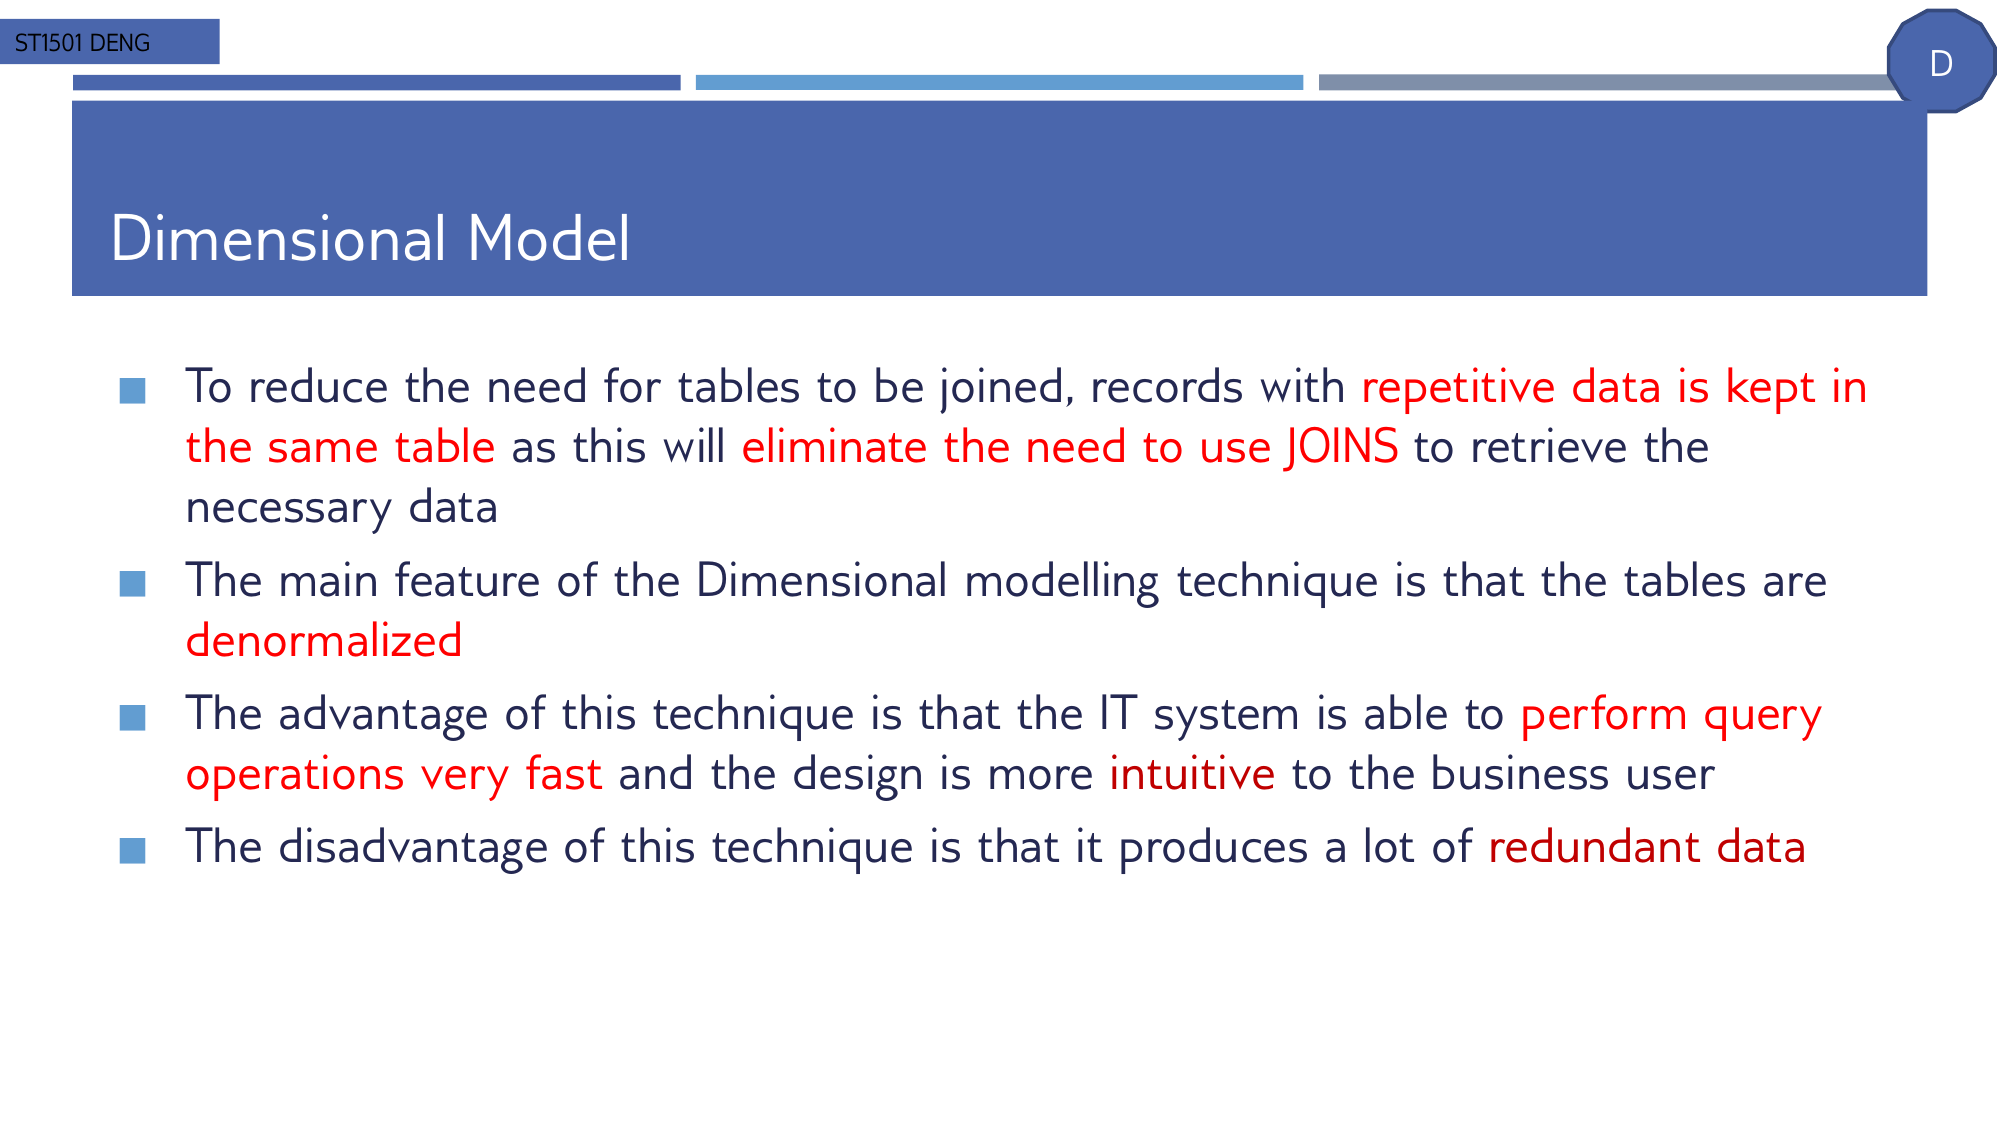

# Dimensional Model
To reduce the need for tables to be joined, records with repetitive data is kept in the same table as this will eliminate the need to use JOINS to retrieve the necessary data
The main feature of the Dimensional modelling technique is that the tables are denormalized
The advantage of this technique is that the IT system is able to perform query operations very fast and the design is more intuitive to the business user
The disadvantage of this technique is that it produces a lot of redundant data